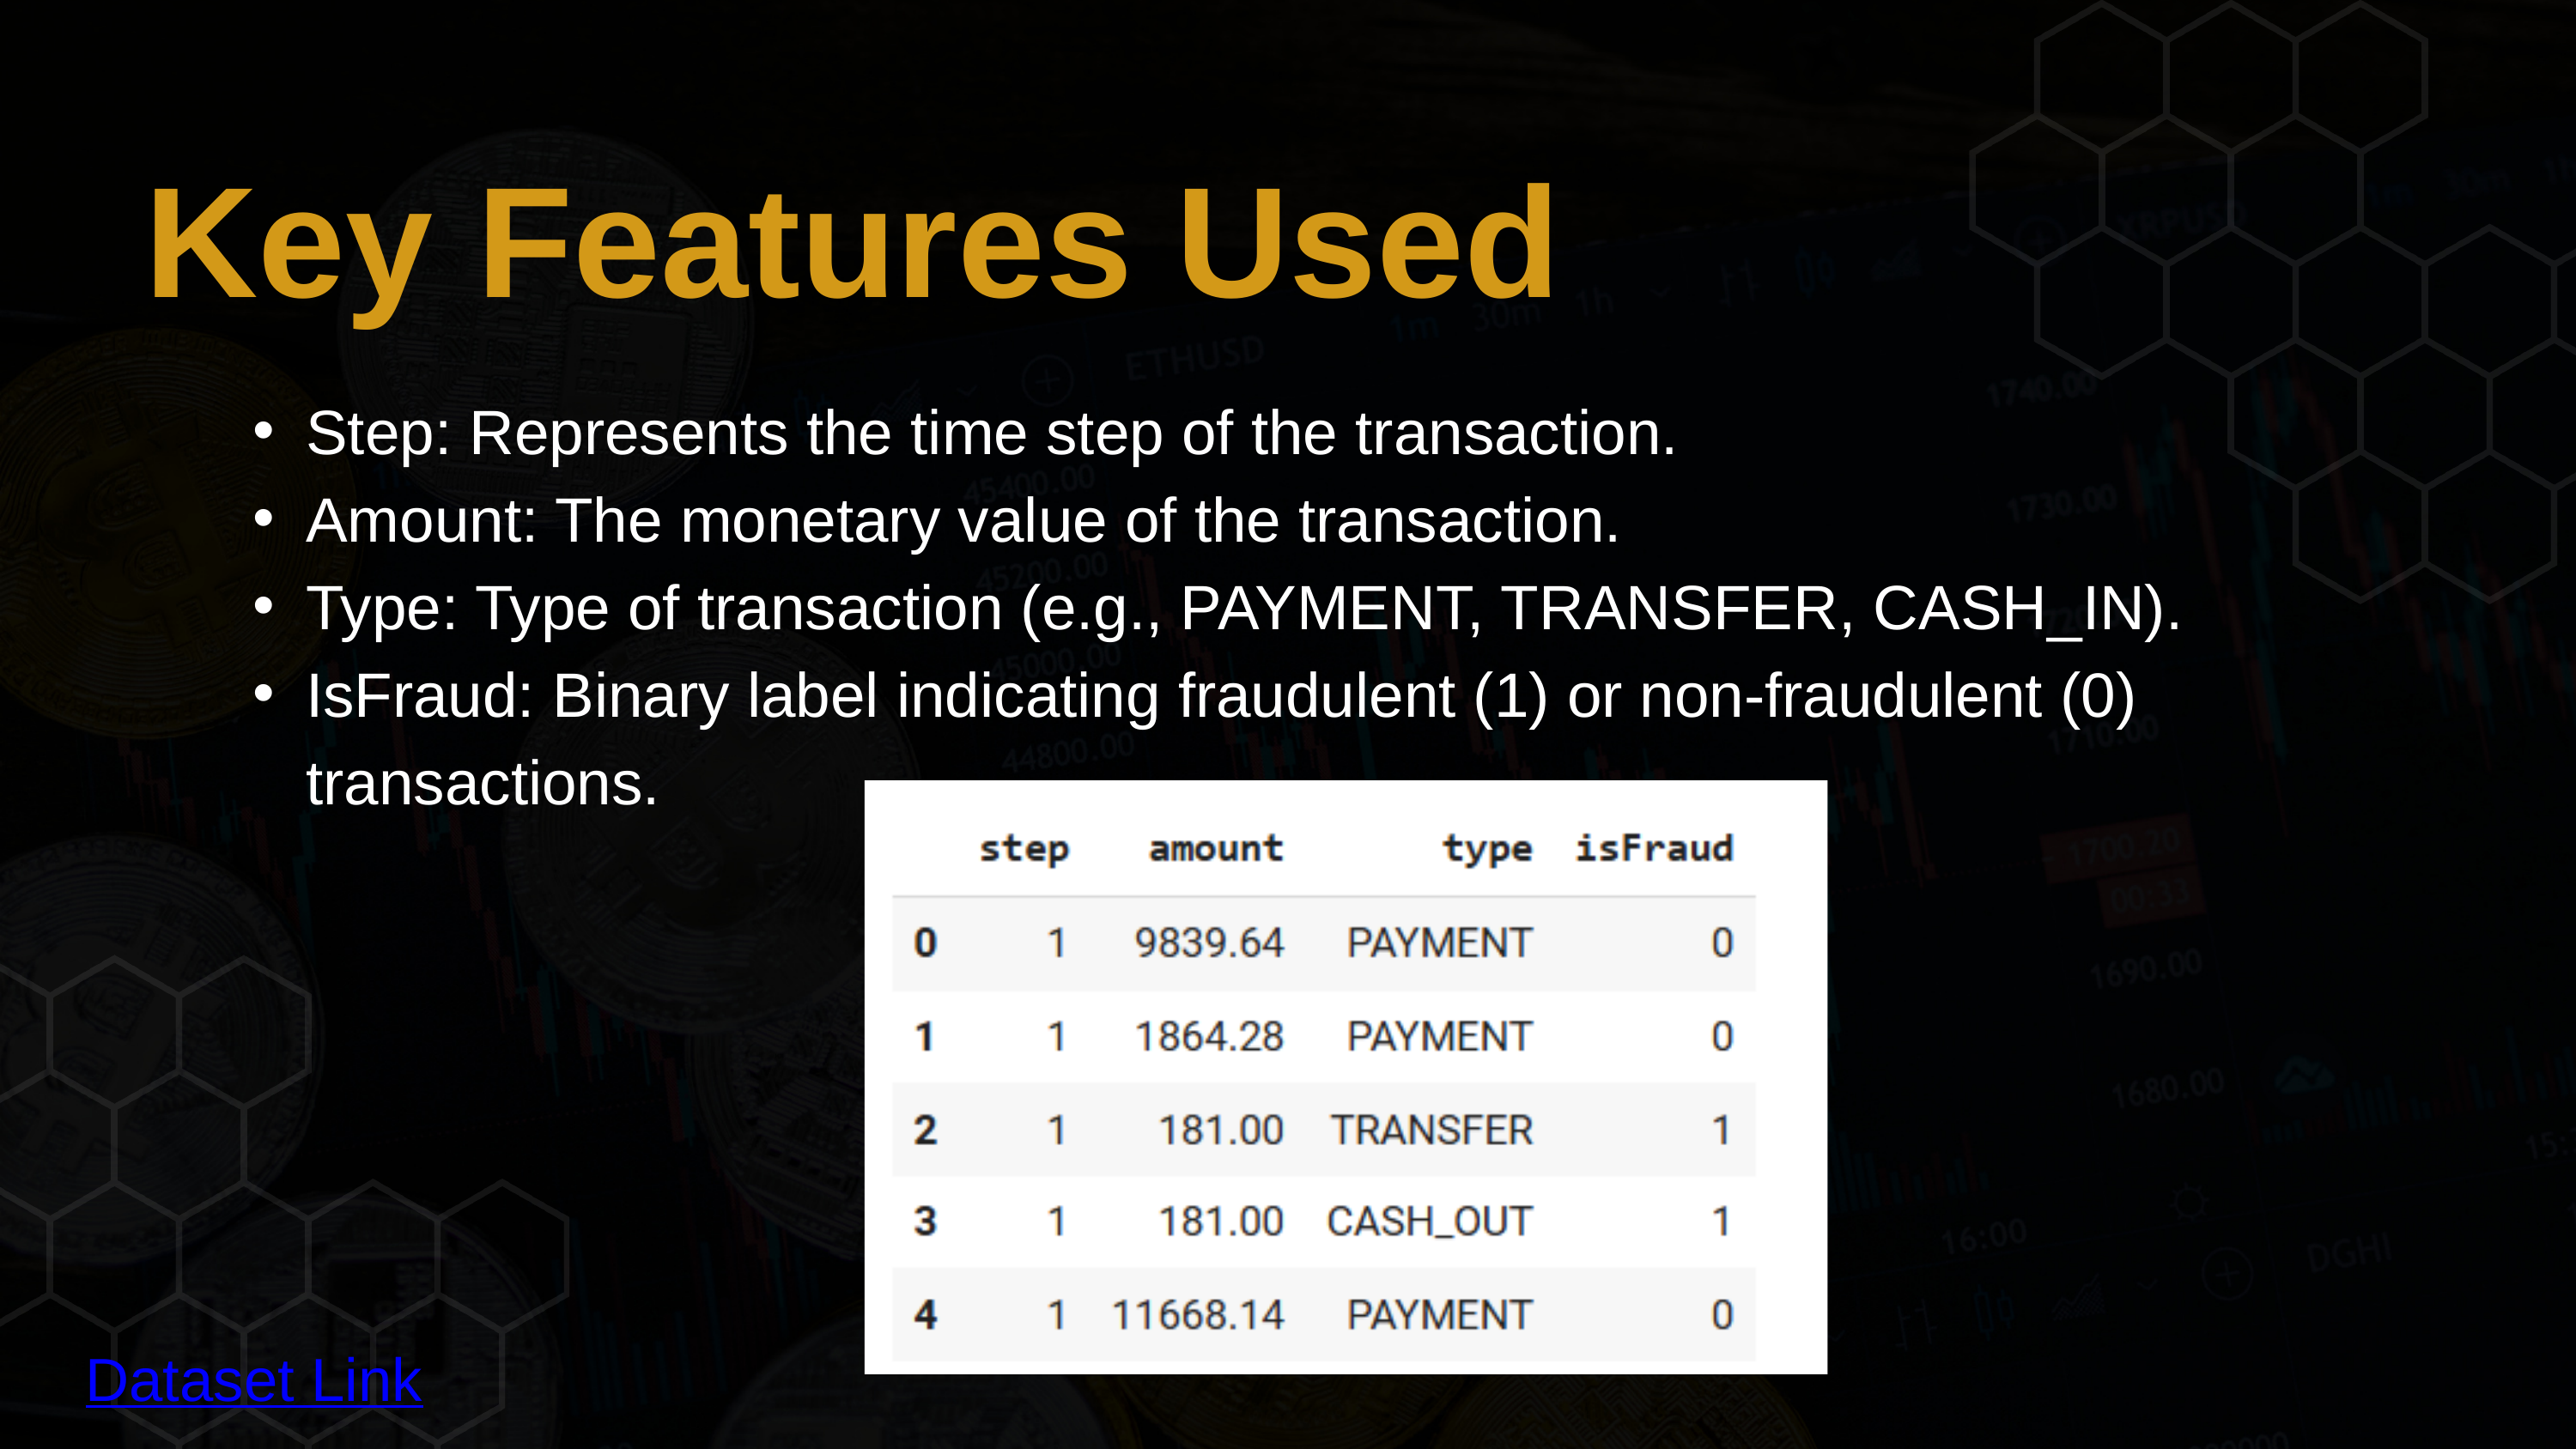

Key Features Used
Step: Represents the time step of the transaction.
Amount: The monetary value of the transaction.
Type: Type of transaction (e.g., PAYMENT, TRANSFER, CASH_IN).
IsFraud: Binary label indicating fraudulent (1) or non-fraudulent (0) transactions.

Dataset Link